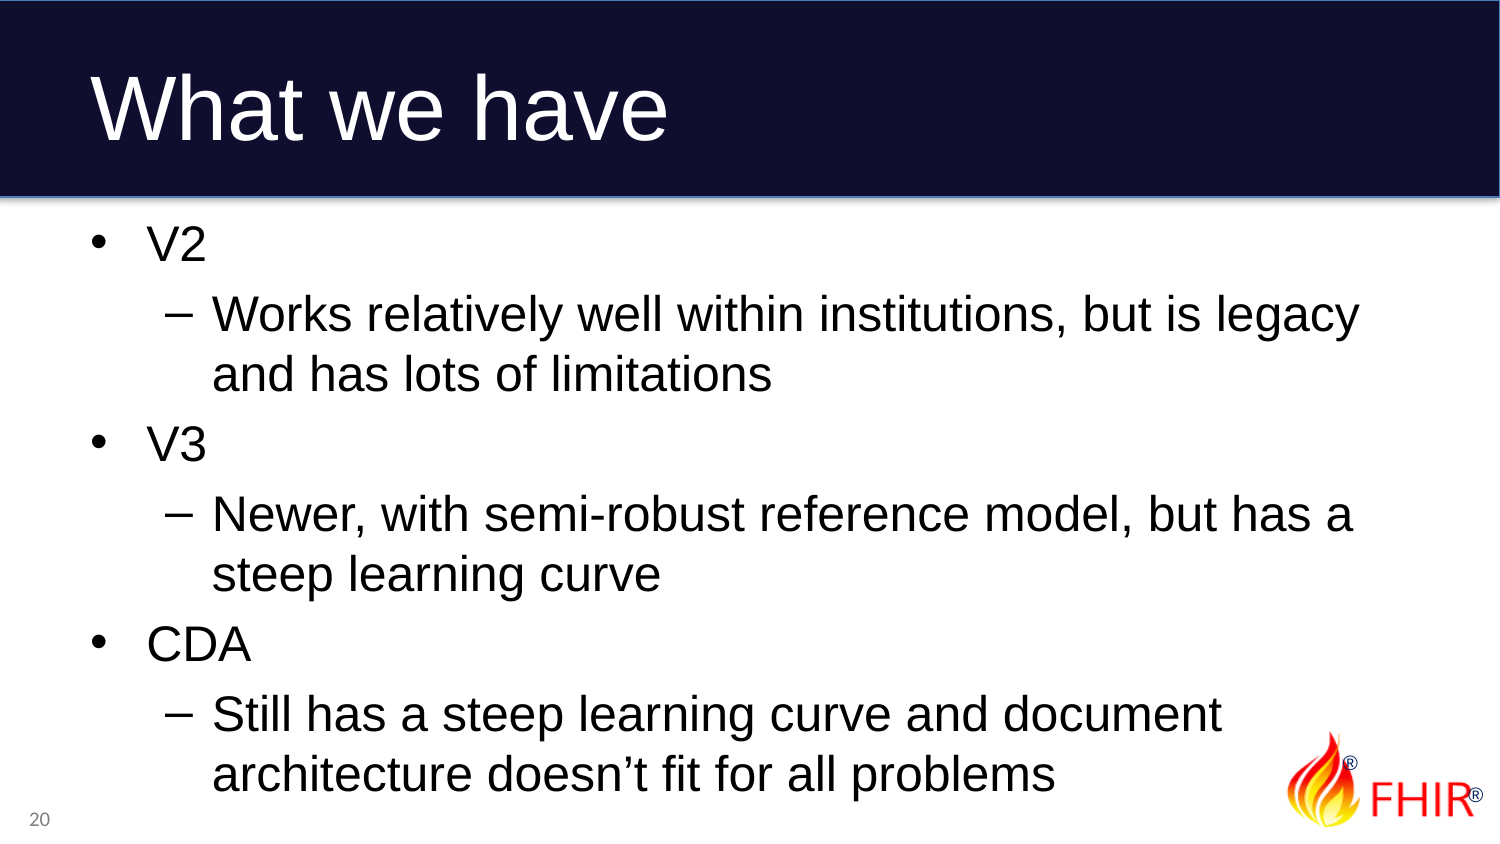

# What we have
V2
Works relatively well within institutions, but is legacy and has lots of limitations
V3
Newer, with semi-robust reference model, but has a steep learning curve
CDA
Still has a steep learning curve and document architecture doesn’t fit for all problems

20